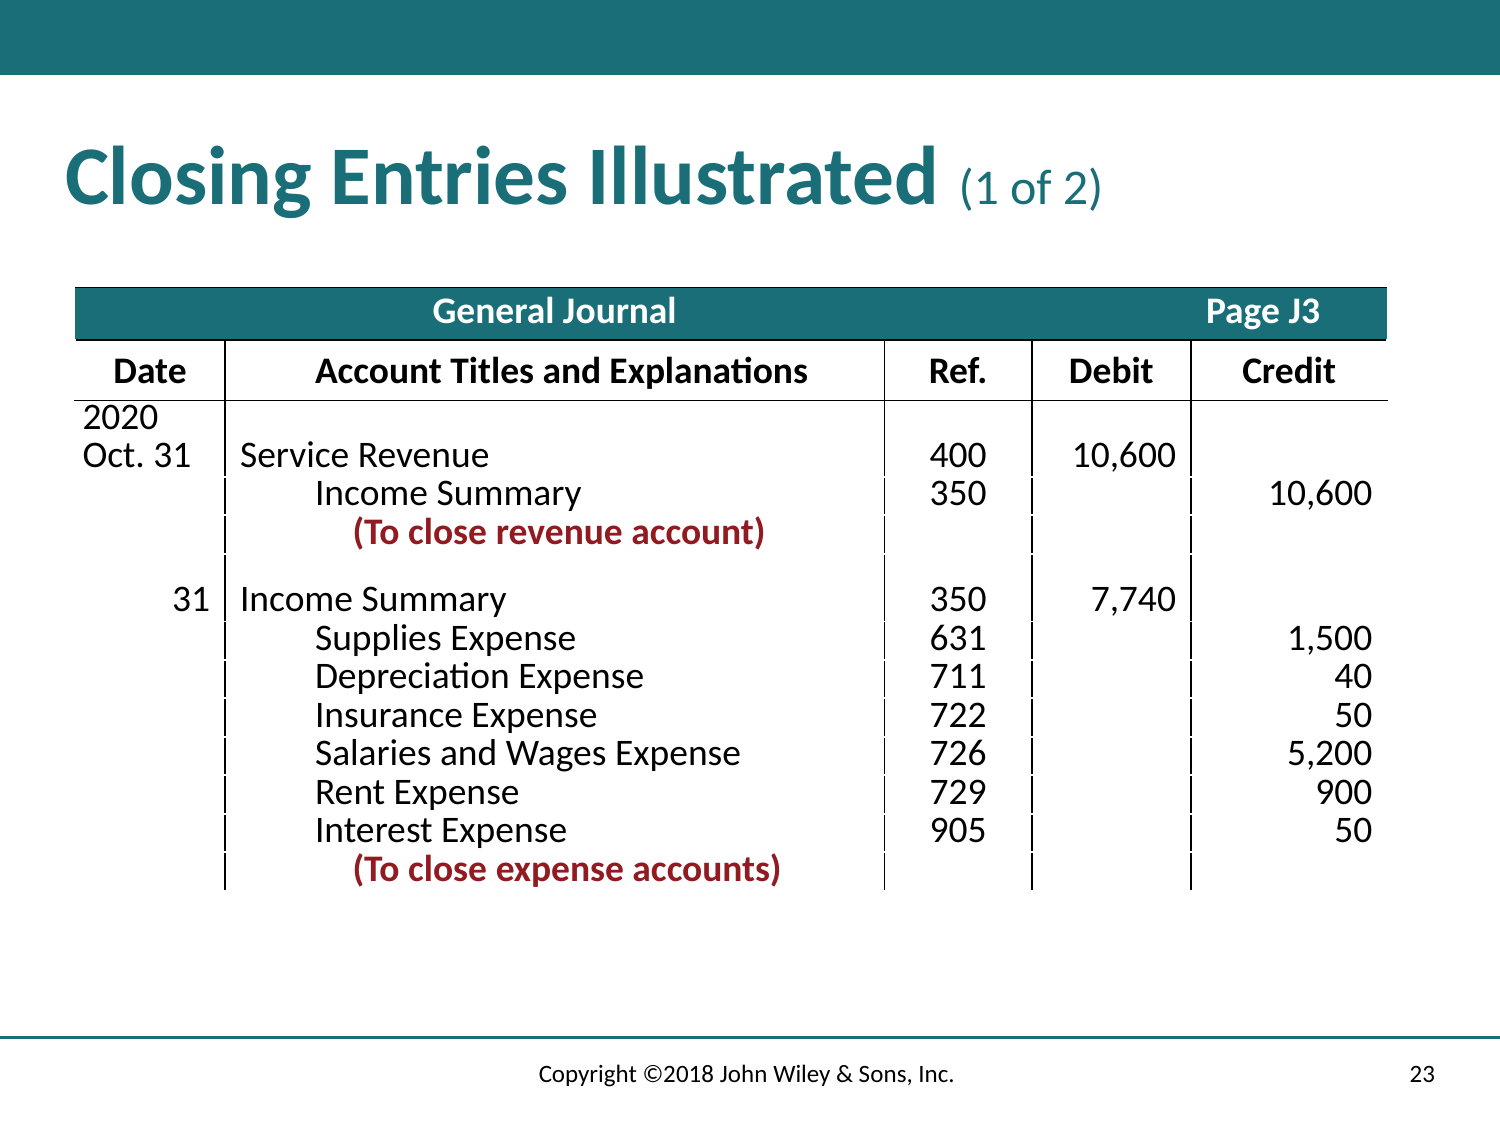

# Closing Entries Illustrated (1 of 2)
|  | General Journal |  |  | Page J3 |
| --- | --- | --- | --- | --- |
| Date | Account Titles and Explanations | Ref. | Debit | Credit |
| 2020 Oct. 31 | Service Revenue | 400 | 10,600 |  |
|  | Income Summary | 350 |  | 10,600 |
|  | (To close revenue account) |  |  |  |
| 31 | Income Summary | 350 | 7,740 |  |
|  | Supplies Expense | 631 |  | 1,500 |
|  | Depreciation Expense | 711 |  | 40 |
|  | Insurance Expense | 722 |  | 50 |
|  | Salaries and Wages Expense | 726 |  | 5,200 |
|  | Rent Expense | 729 |  | 900 |
|  | Interest Expense | 905 |  | 50 |
|  | (To close expense accounts) |  |  |  |
Copyright ©2018 John Wiley & Sons, Inc.
23